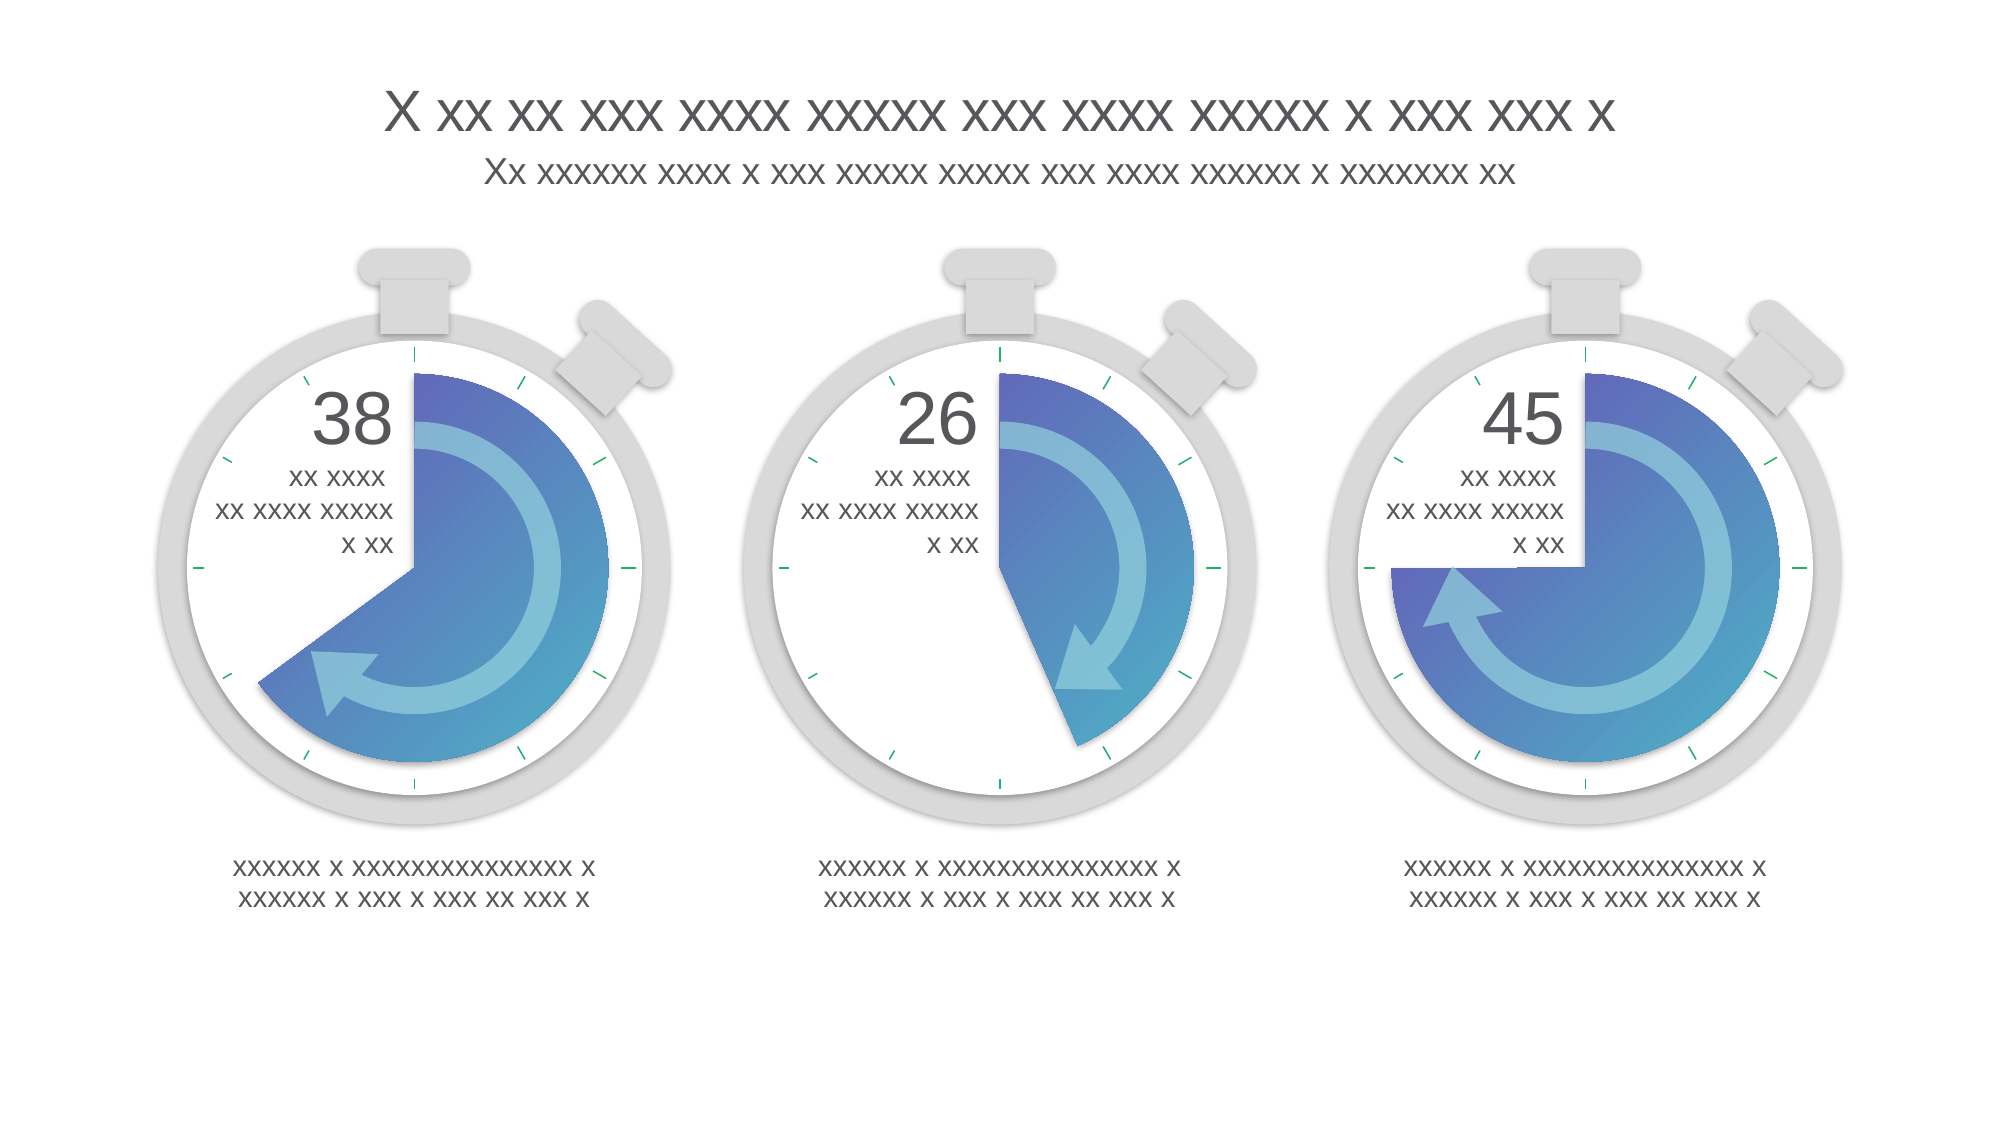

# X xx xx xxx xxxx xxxxx xxx xxxx xxxxx x xxx xxx x
Xx xxxxxx xxxx x xxx xxxxx xxxxx xxx xxxx xxxxxx x xxxxxxx xx

38
xx xxxx
xx xxxx xxxxx x xx
26
xx xxxx
xx xxxx xxxxx x xx
45
xx xxxx
xx xxxx xxxxx x xx

xxxxxx x xxxxxxxxxxxxxxx x xxxxxx x xxx x xxx xx xxx x
xxxxxx x xxxxxxxxxxxxxxx x xxxxxx x xxx x xxx xx xxx x
xxxxxx x xxxxxxxxxxxxxxx x xxxxxx x xxx x xxx xx xxx x